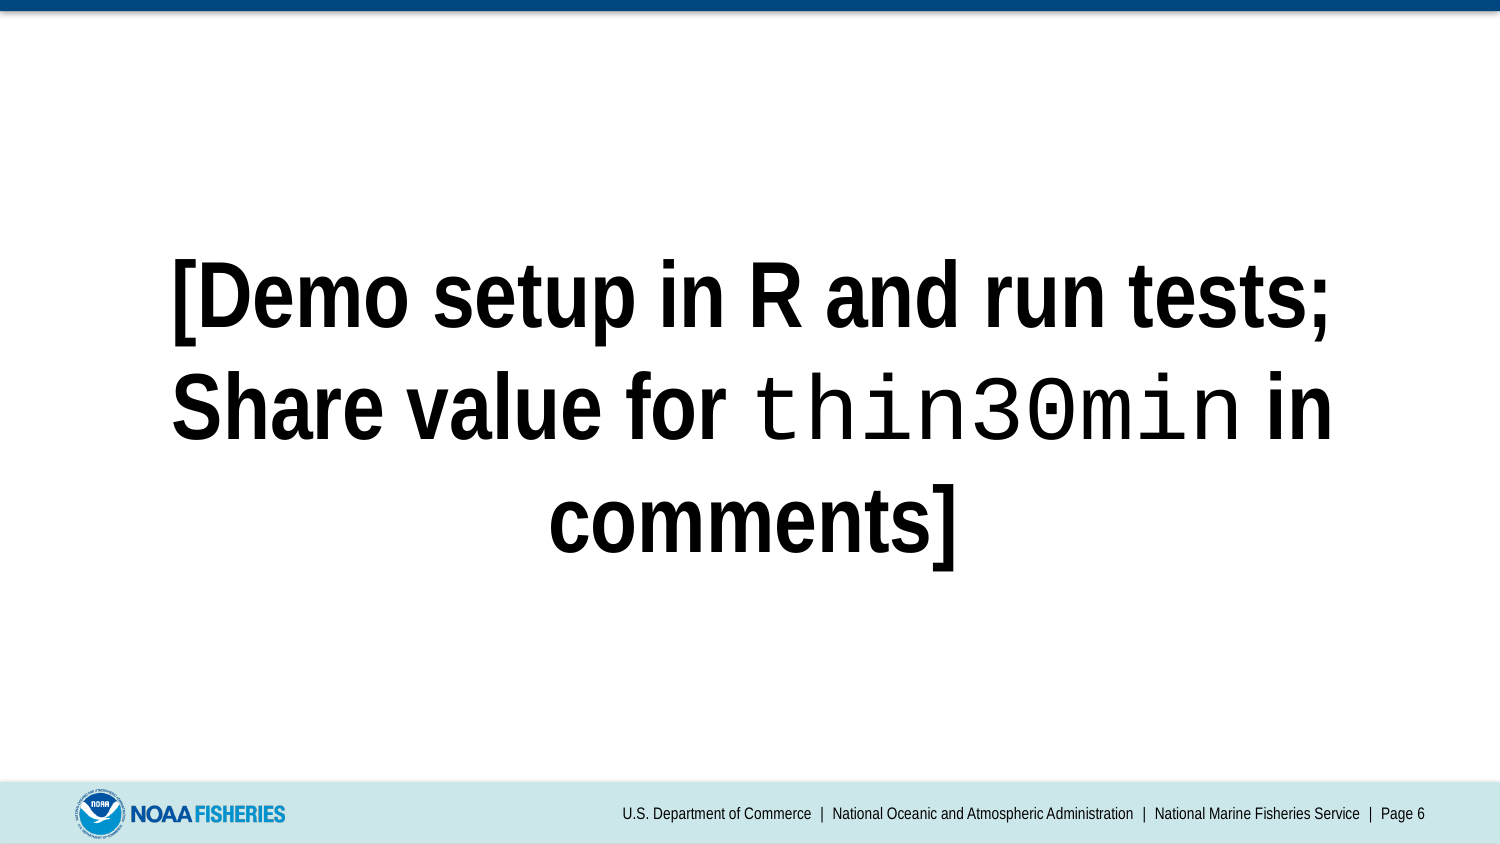

[Demo setup in R and run tests;
Share value for thin30min in comments]
U.S. Department of Commerce | National Oceanic and Atmospheric Administration | National Marine Fisheries Service | Page 6